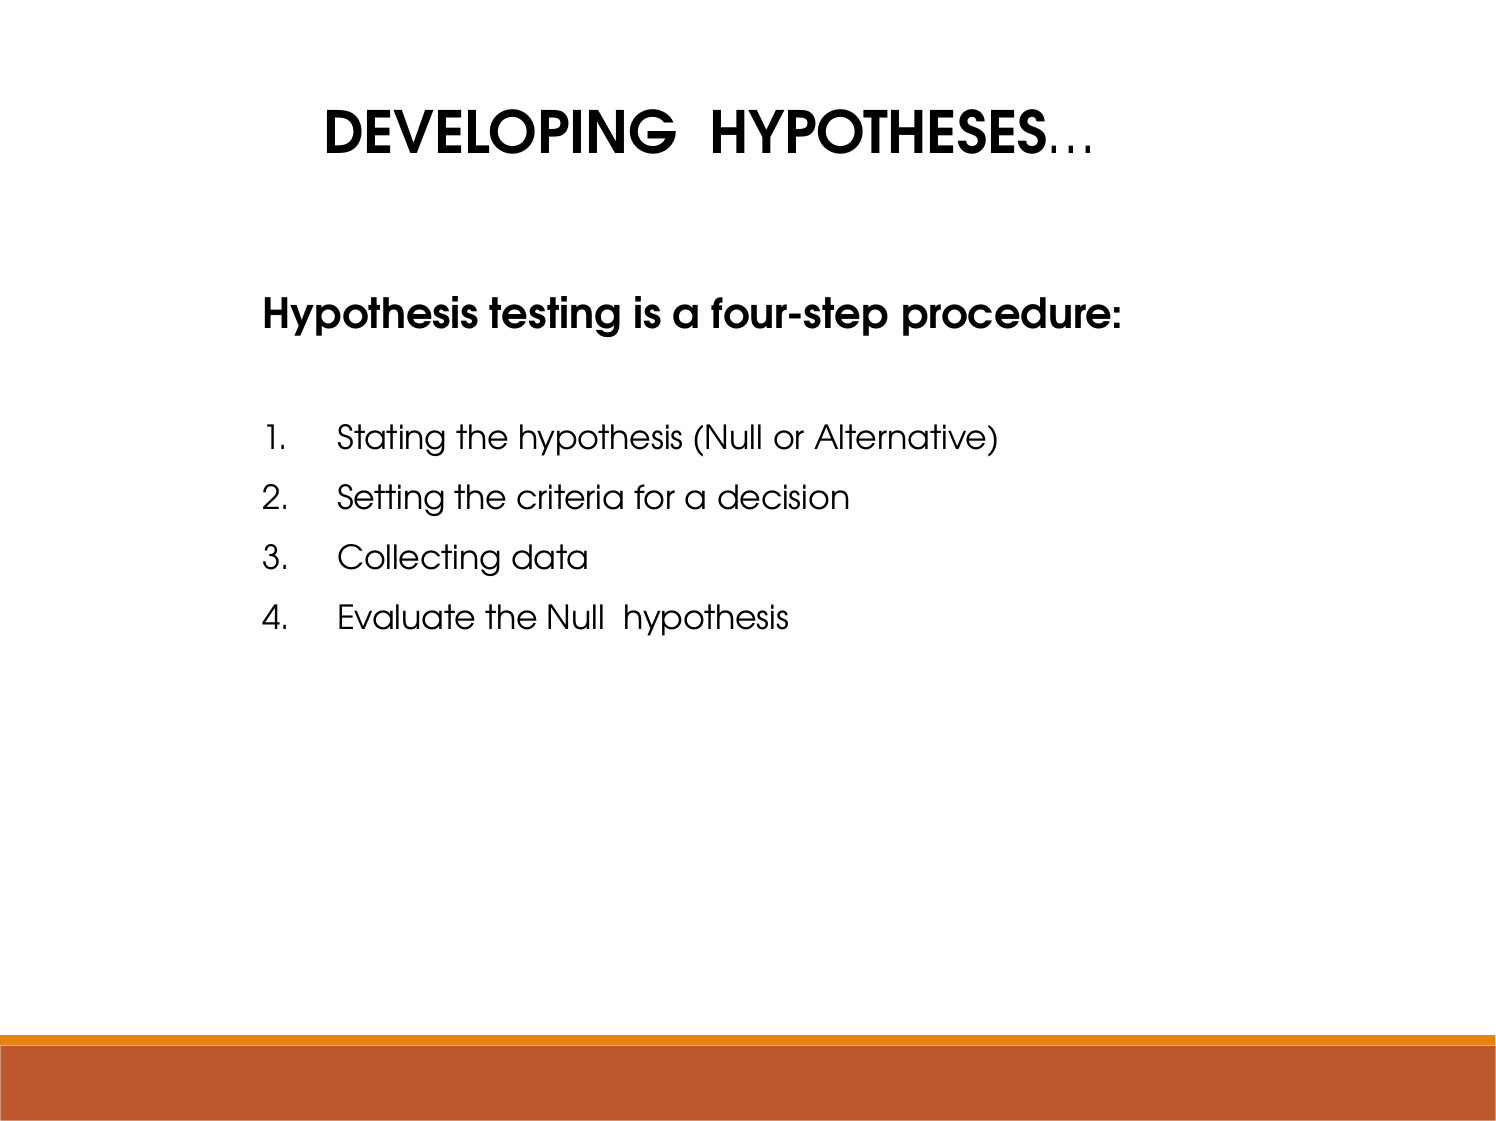

DEVELOPING  HYPOTHESES…
Hypothesis testing is a four-step procedure:

Stating the hypothesis (Null or Alternative)
Setting the criteria for a decision
Collecting data
Evaluate the Null hypothesis